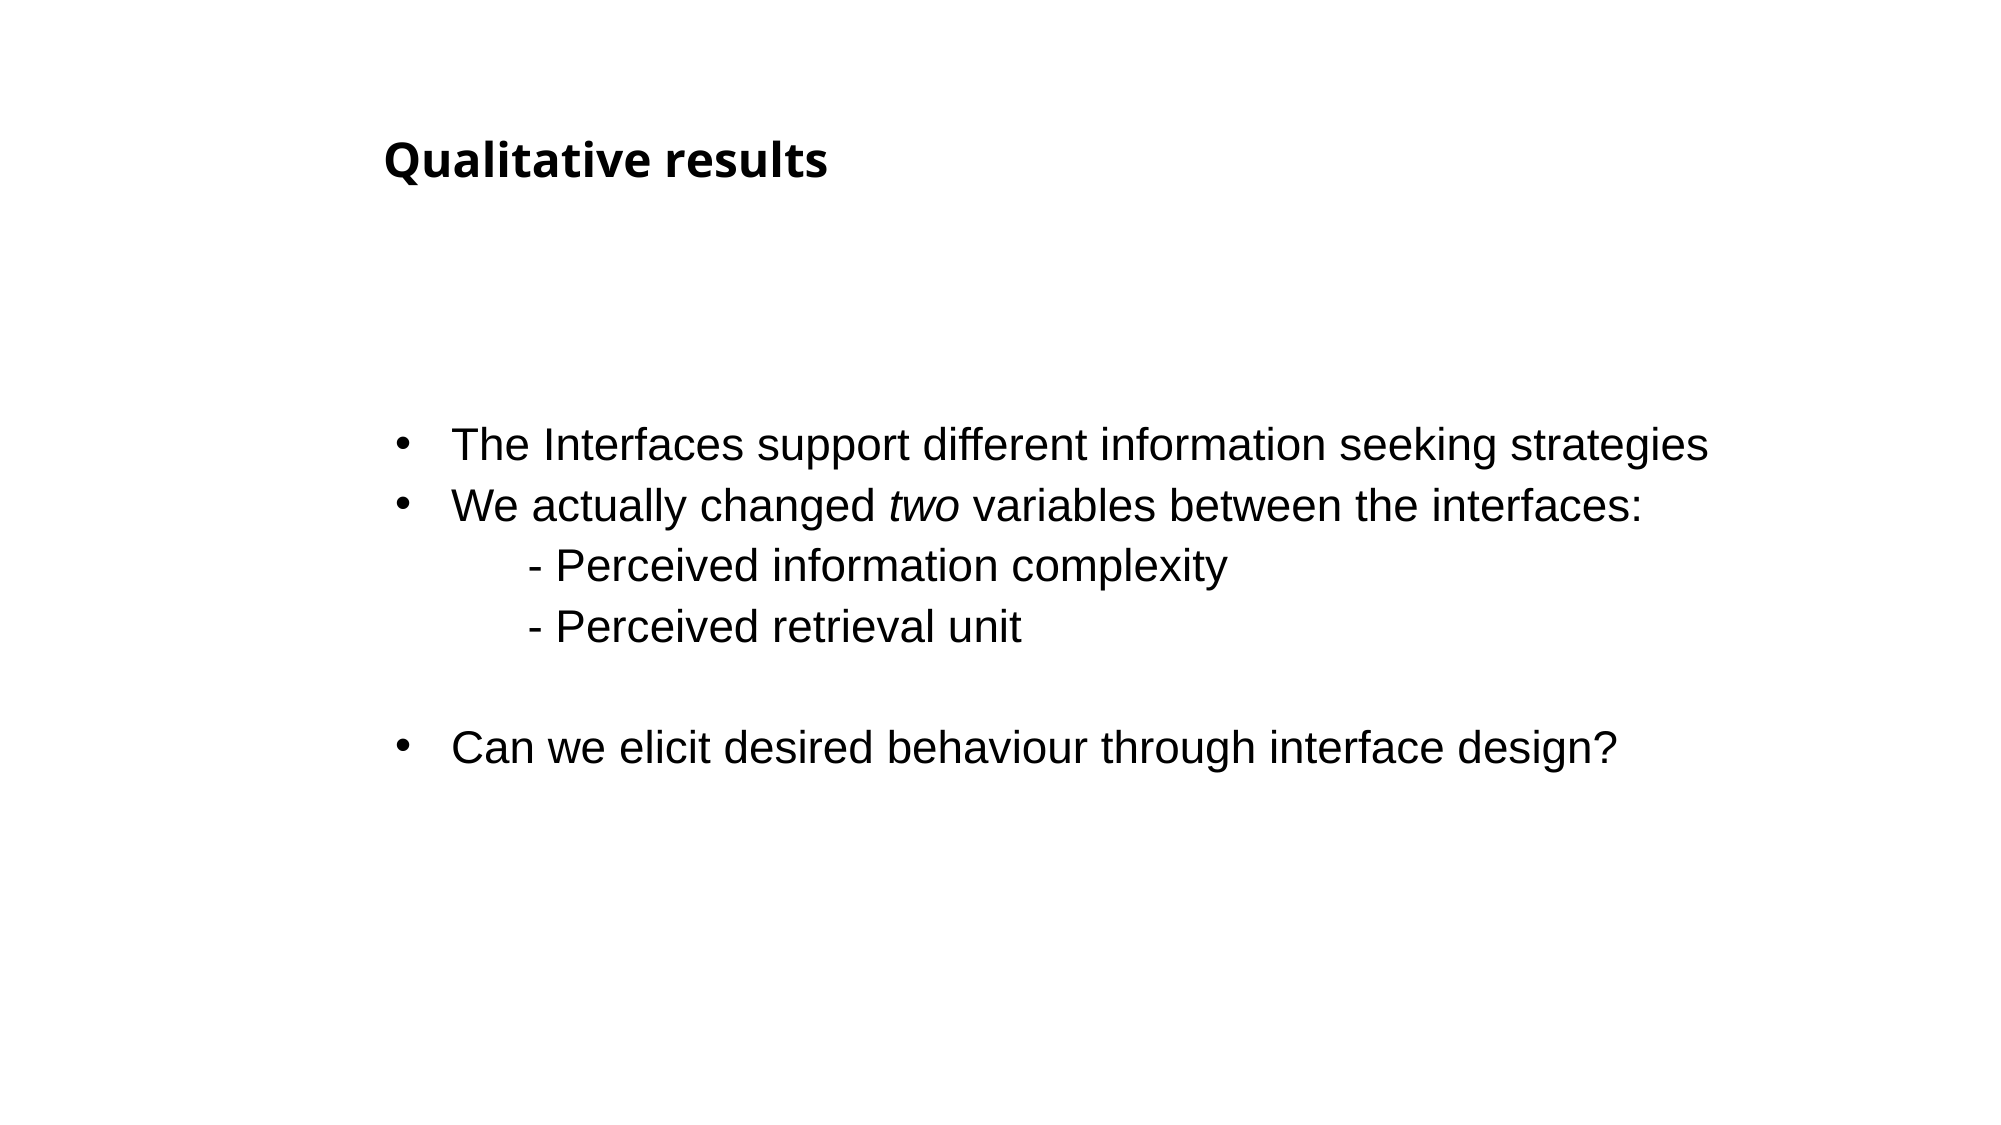

# Qualitative results

The Interfaces support different information seeking strategies
We actually changed two variables between the interfaces:
      - Perceived information complexity
      - Perceived retrieval unit
Can we elicit desired behaviour through interface design?